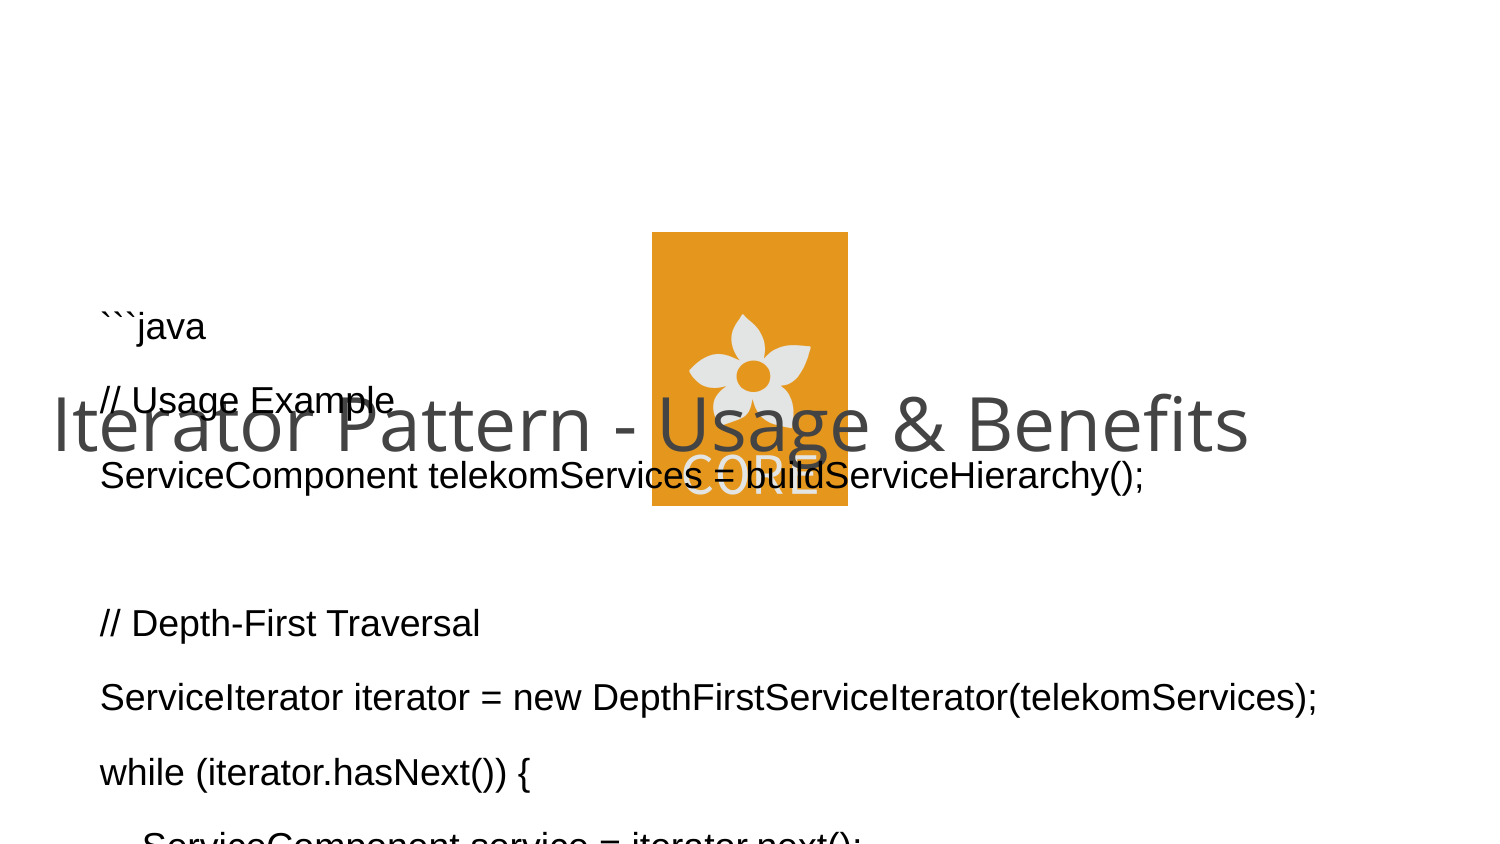

# Iterator Pattern - Usage & Benefits

```java
// Usage Example
ServiceComponent telekomServices = buildServiceHierarchy();

// Depth-First Traversal
ServiceIterator iterator = new DepthFirstServiceIterator(telekomServices);
while (iterator.hasNext()) {
    ServiceComponent service = iterator.next();
    System.out.println("Processing: " + service.getName());
}

// Level-Order Iterator (alternative implementation)
ServiceIterator levelIterator = new LevelOrderServiceIterator(telekomServices);

// Benefits:
• Collection-interne Struktur bleibt verborgen
• Verschiedene Traversal-Algorithmen möglich
• Mehrere gleichzeitige Iterationen
• Einheitliche Navigation-Schnittstelle